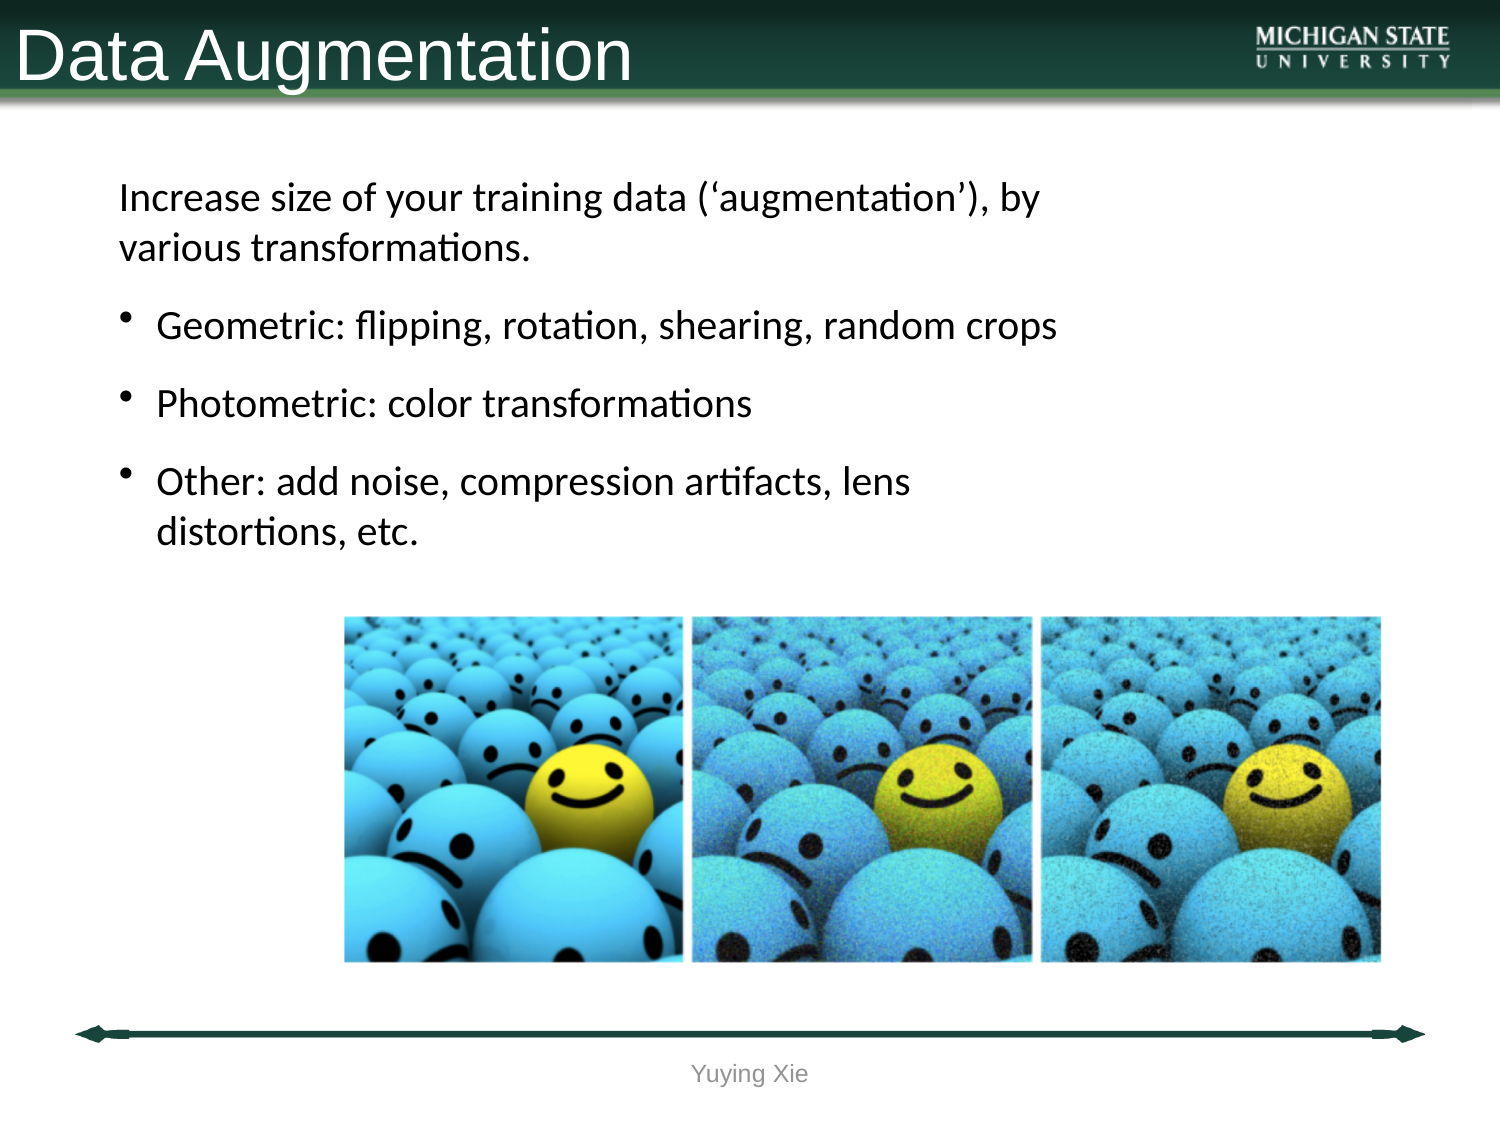

Data Augmentation
Increase size of your training data (‘augmentation’), by various transformations.
Geometric: flipping, rotation, shearing, random crops
Photometric: color transformations
Other: add noise, compression artifacts, lens distortions, etc.

Yuying Xie